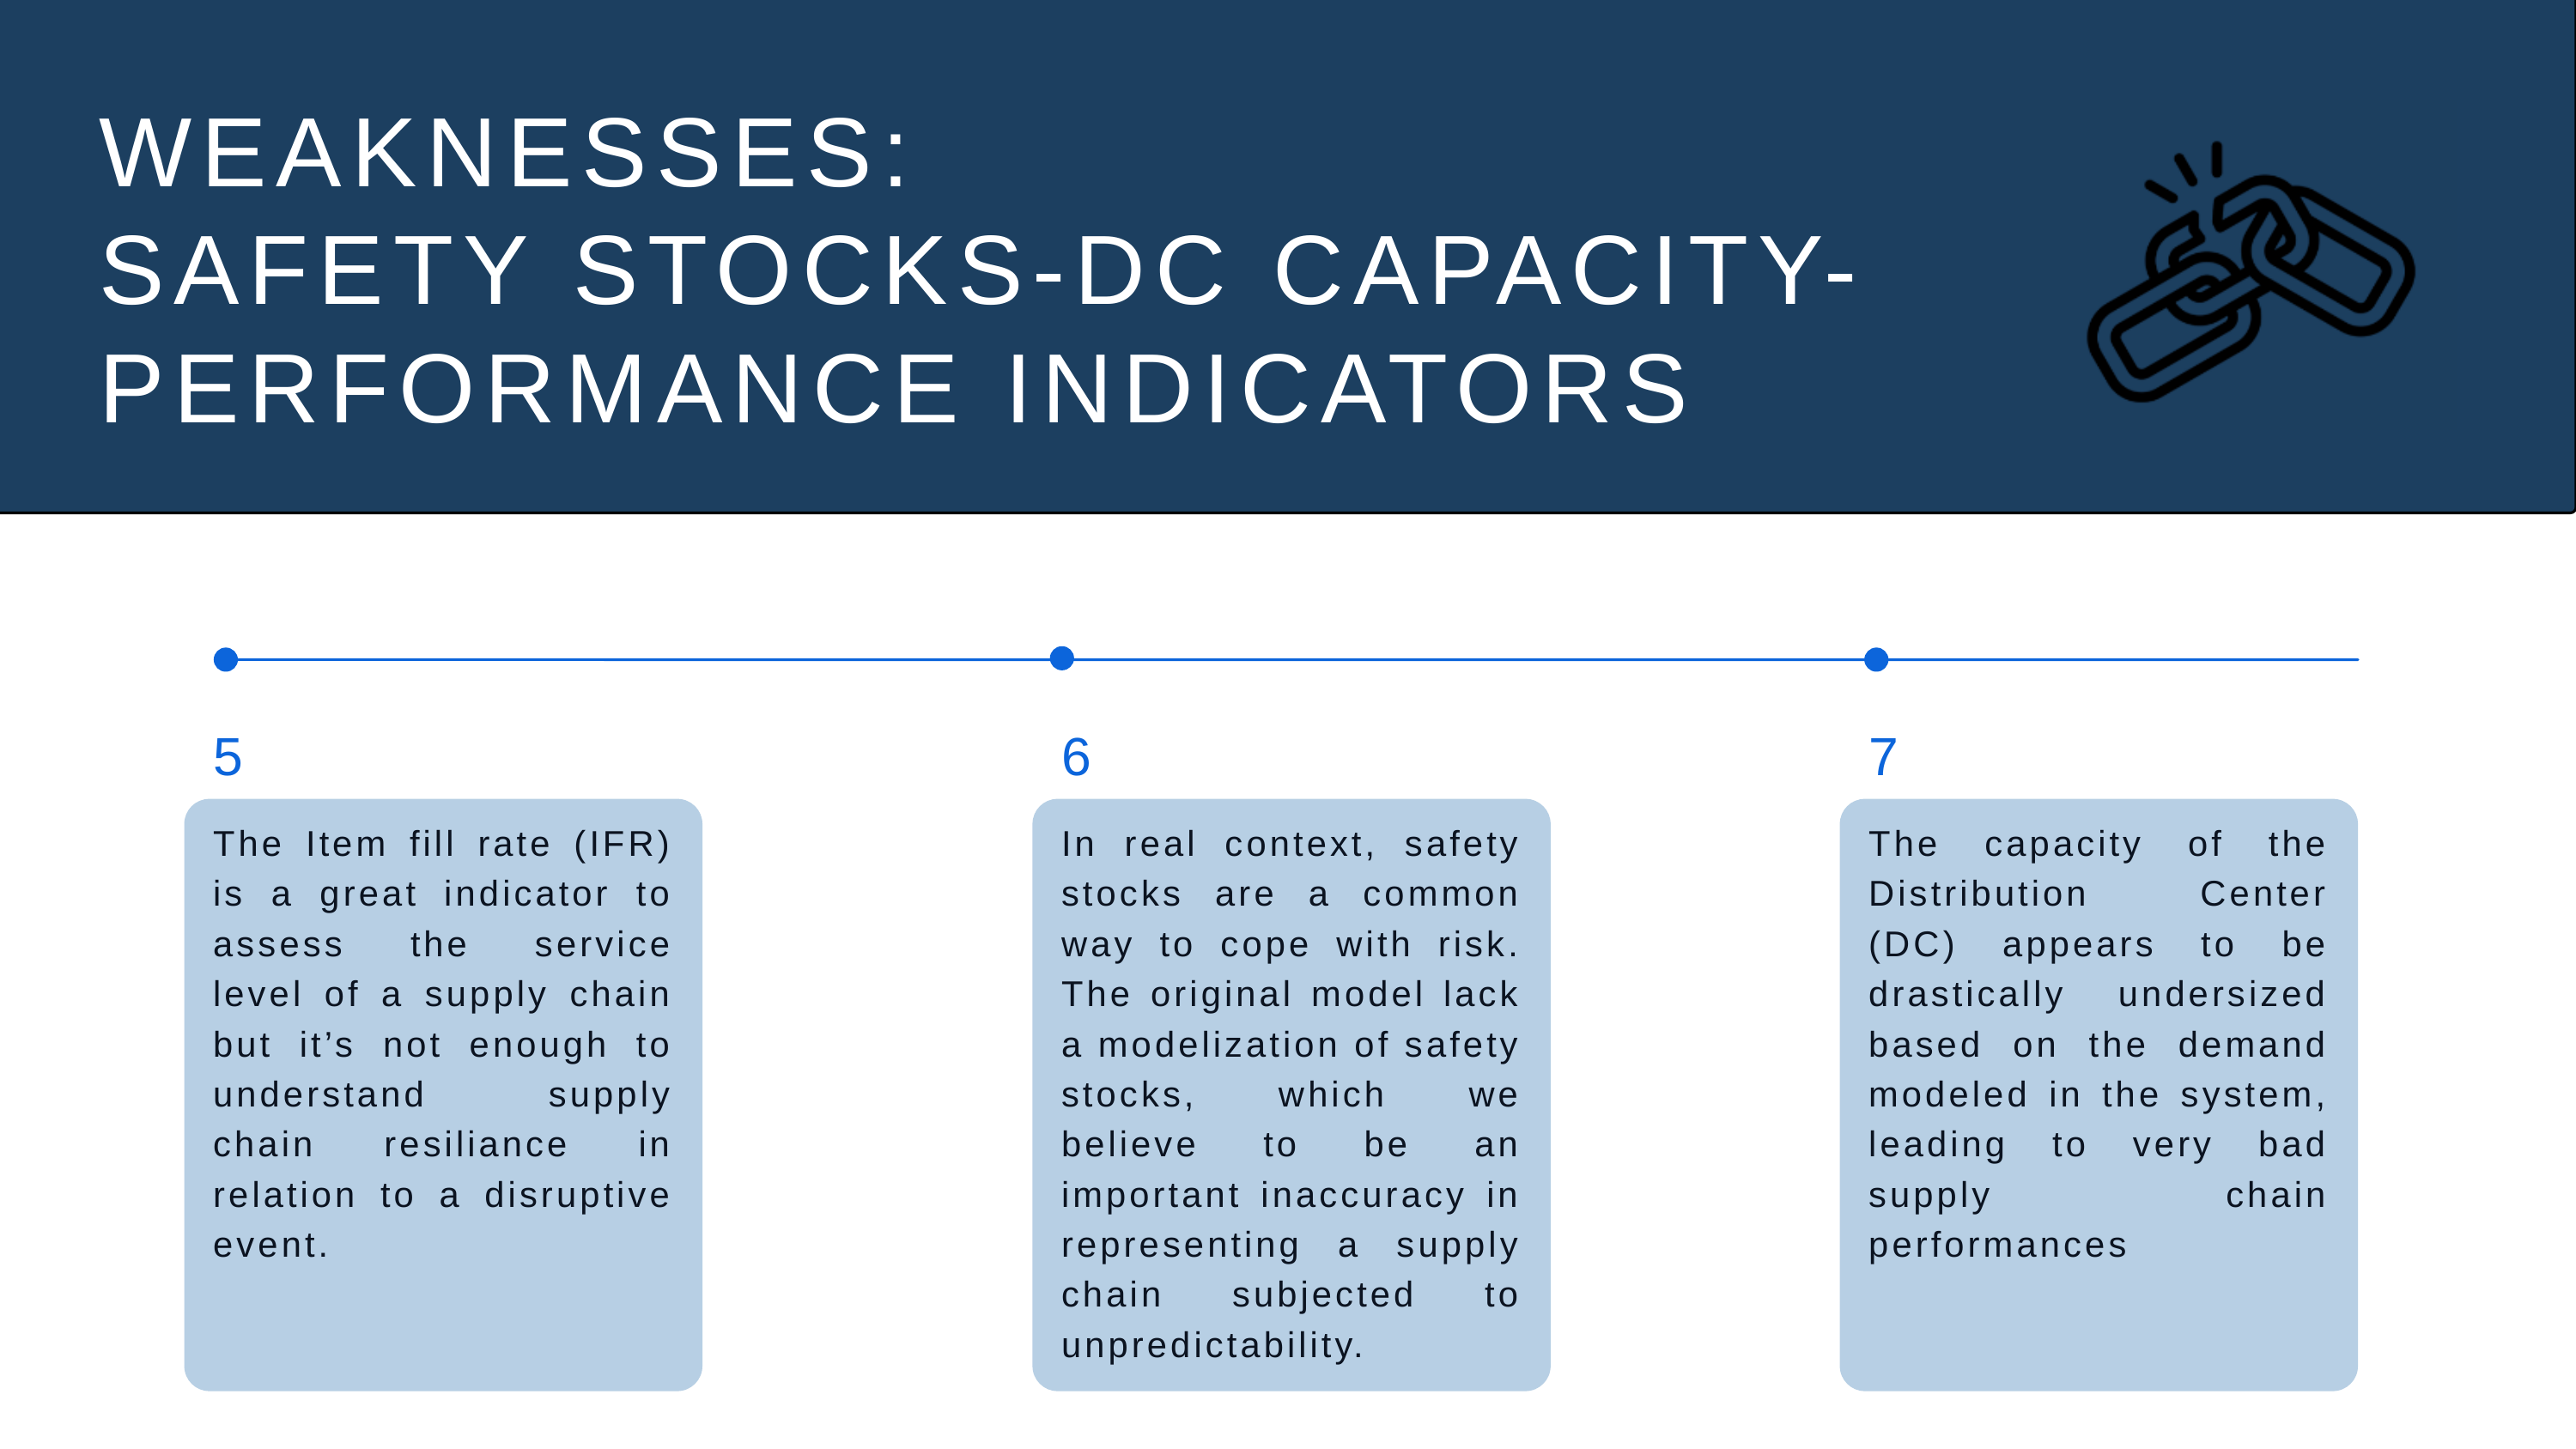

WEAKNESSES:
SAFETY STOCKS-DC CAPACITY-
PERFORMANCE INDICATORS

5

The Item fill rate (IFR) is a great indicator to assess the service level of a supply chain but it’s not enough to understand supply chain resiliance in relation to a disruptive event.
6

In real context, safety stocks are a common way to cope with risk. The original model lack a modelization of safety stocks, which we believe to be an important inaccuracy in representing a supply chain subjected to unpredictability.
7

The capacity of the Distribution Center (DC) appears to be drastically undersized based on the demand modeled in the system, leading to very bad supply chain performances